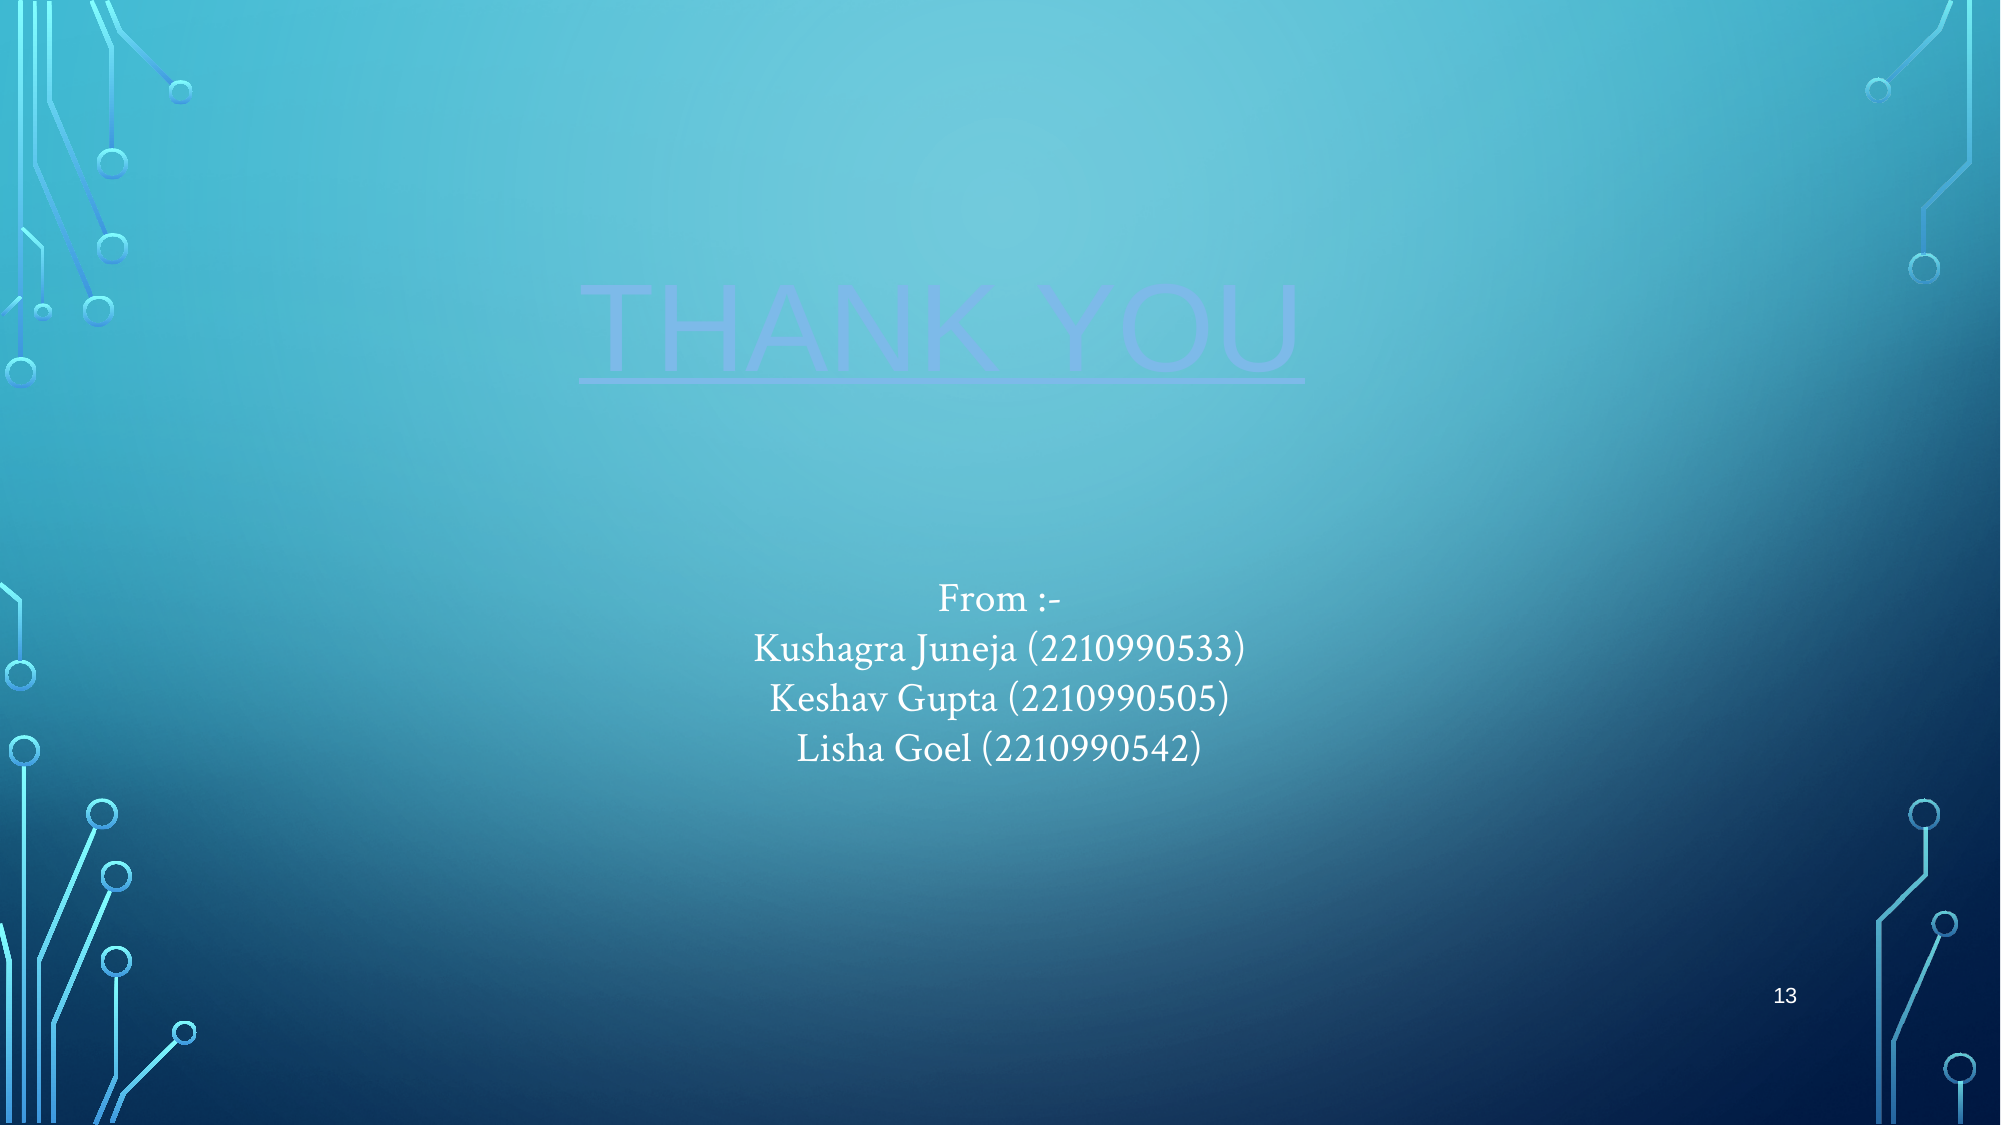

THANK YOU
From :-
Kushagra Juneja (2210990533)
Keshav Gupta (2210990505)
Lisha Goel (2210990542)
13